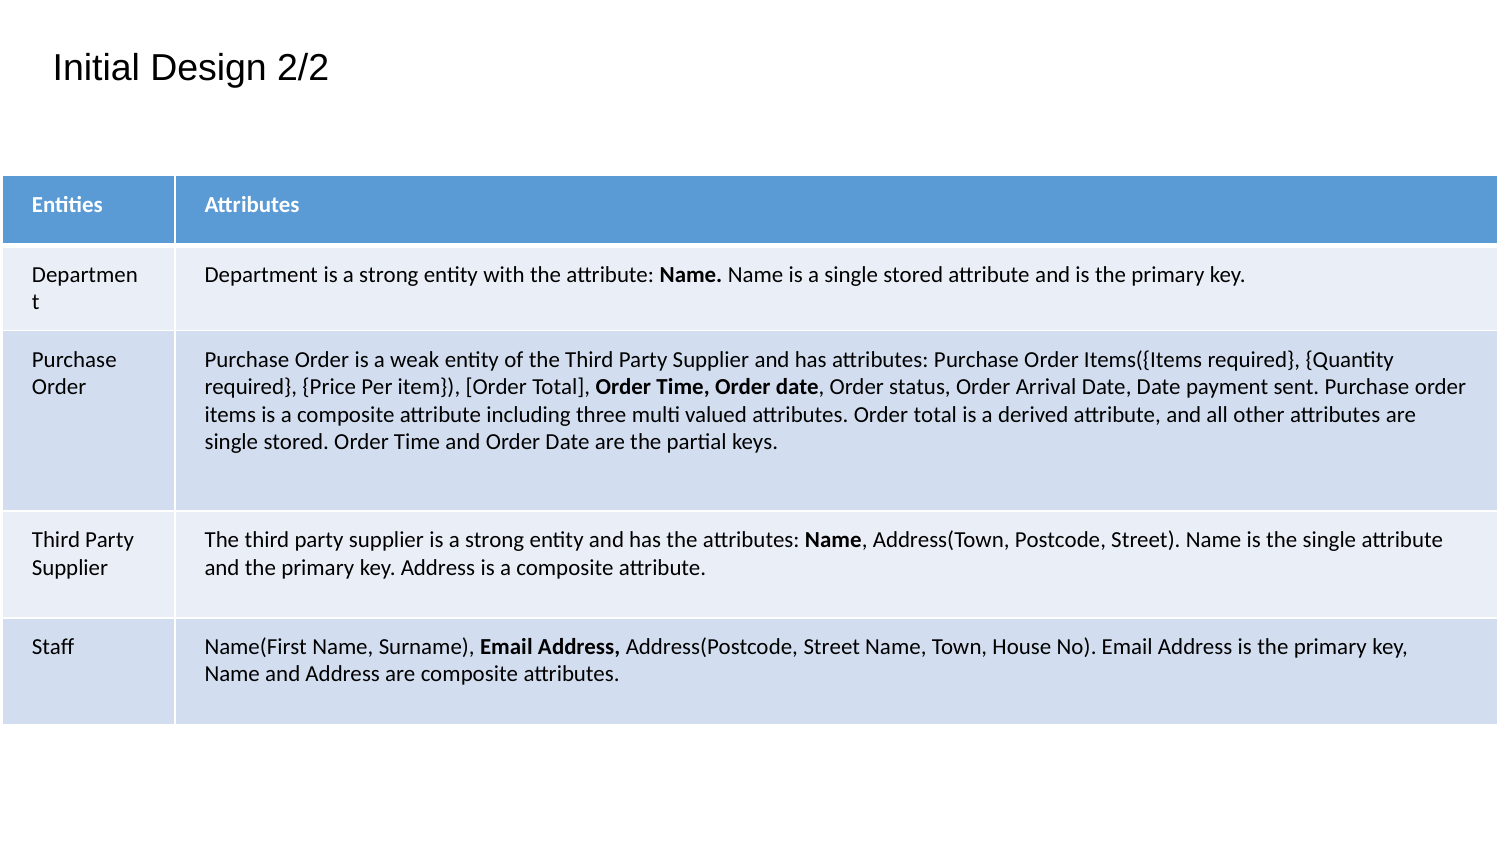

# Initial Design 2/2
| Entities​ | Attributes​ |
| --- | --- |
| Department​ | Department is a strong entity with the attribute: Name. Name is a single stored attribute and is the primary key.​ |
| Purchase Order​ | Purchase Order is a weak entity of the Third Party Supplier and has attributes: Purchase Order Items({Items required}, {Quantity required}, {Price Per item}), [Order Total], Order Time, Order date, Order status, Order Arrival Date, Date payment sent. Purchase order items is a composite attribute including three multi valued attributes. Order total is a derived attribute, and all other attributes are single stored. Order Time and Order Date are the partial keys.​ |
| Third Party Supplier​ | The third party supplier is a strong entity and has the attributes: Name, Address(Town, Postcode, Street). Name is the single attribute and the primary key. Address is a composite attribute.​ |
| Staff​ | Name(First Name, Surname), Email Address, Address(Postcode, Street Name, Town, House No). Email Address is the primary key, Name and Address are composite attributes.​ |